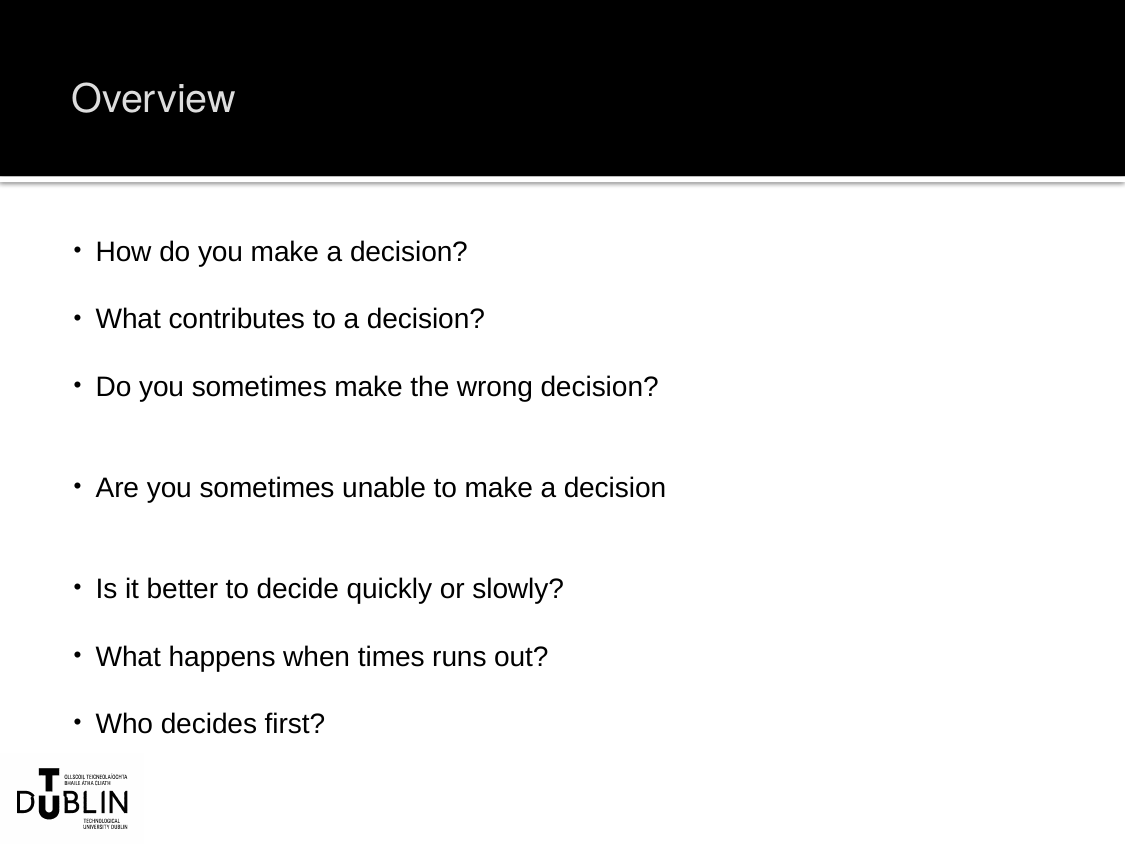

# Overview
How do you make a decision?

What contributes to a decision?

Do you sometimes make the wrong decision?

Are you sometimes unable to make a decision

Is it better to decide quickly or slowly?

What happens when times runs out?

Who decides first?